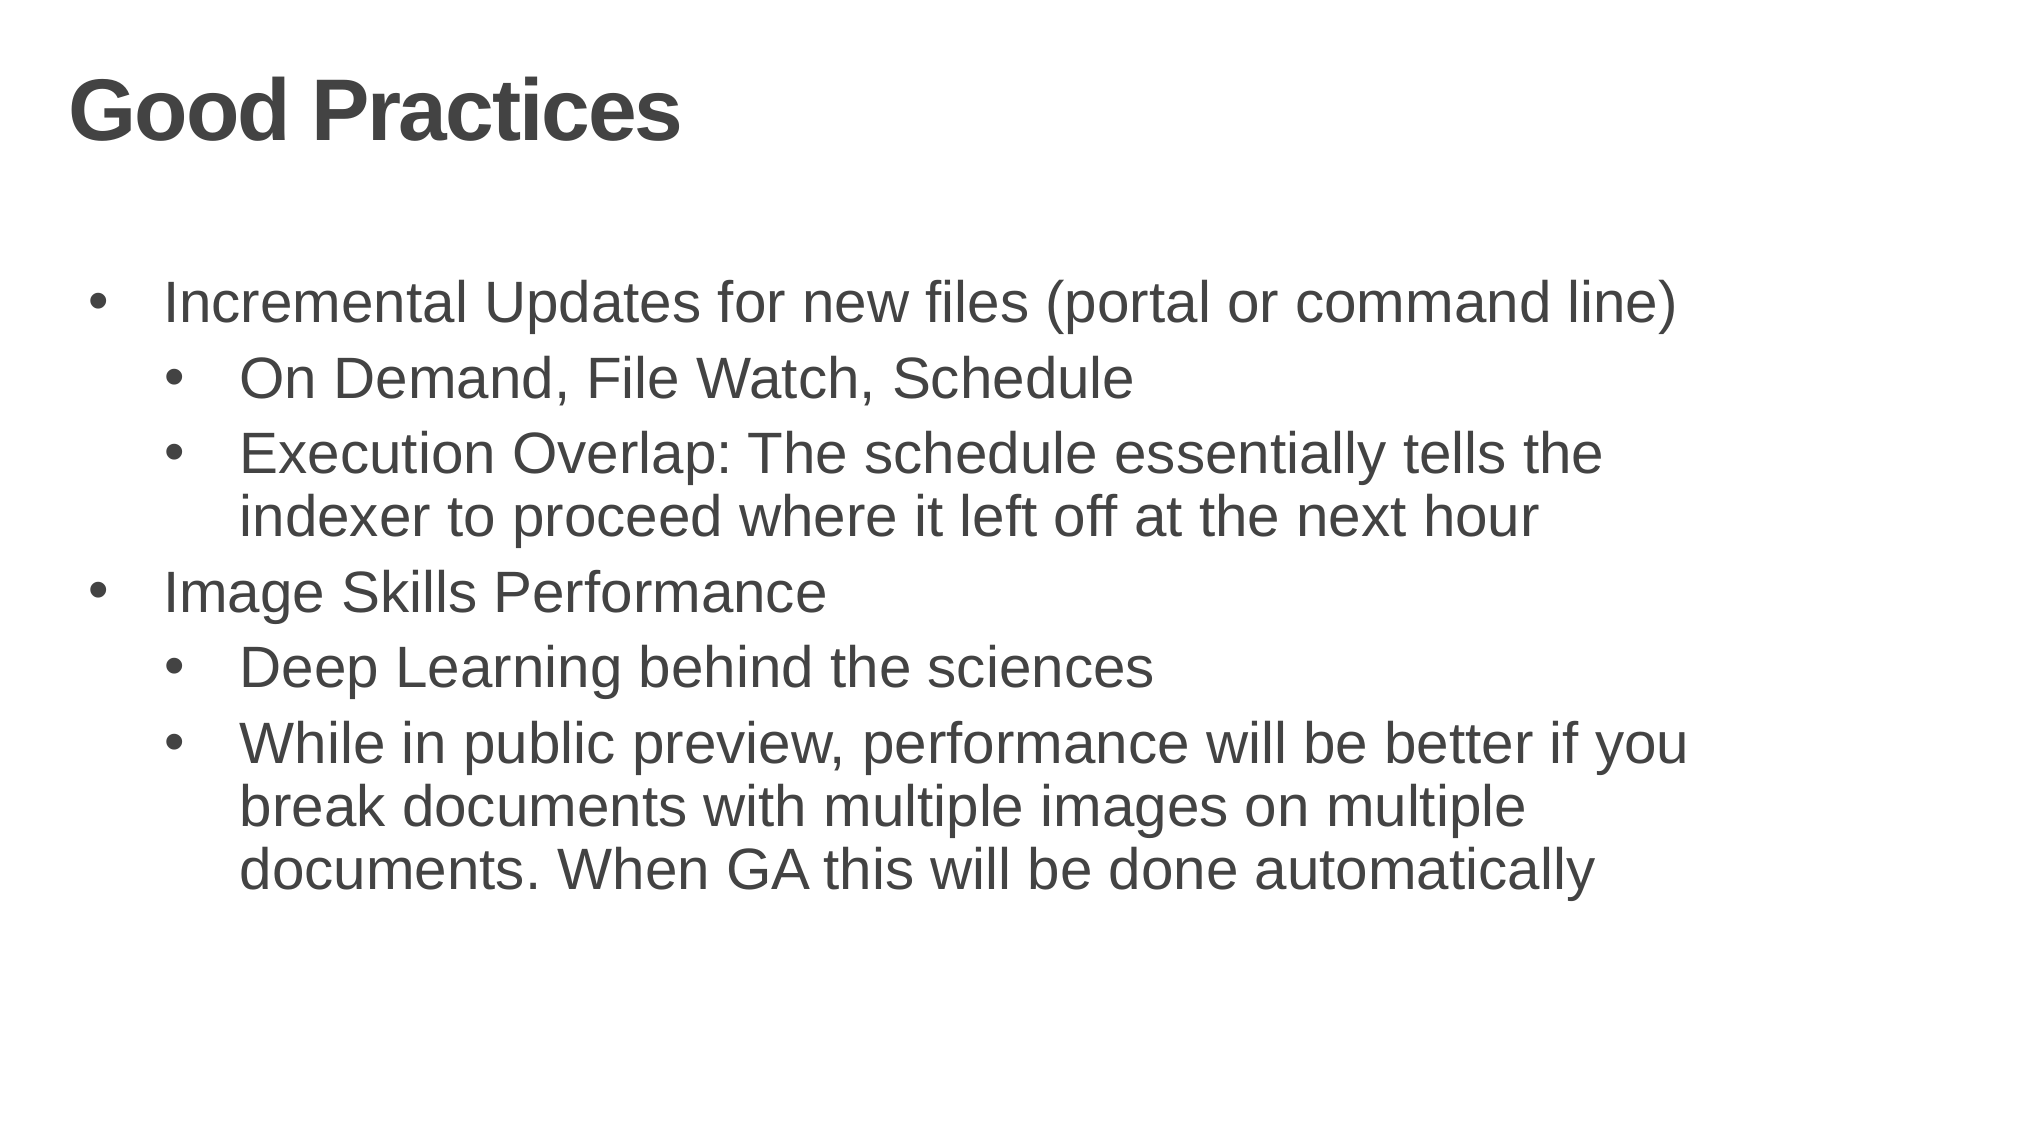

# Good Practices
Incremental Updates for new files (portal or command line)
On Demand, File Watch, Schedule
Execution Overlap: The schedule essentially tells the indexer to proceed where it left off at the next hour
Image Skills Performance
Deep Learning behind the sciences
While in public preview, performance will be better if you break documents with multiple images on multiple documents. When GA this will be done automatically